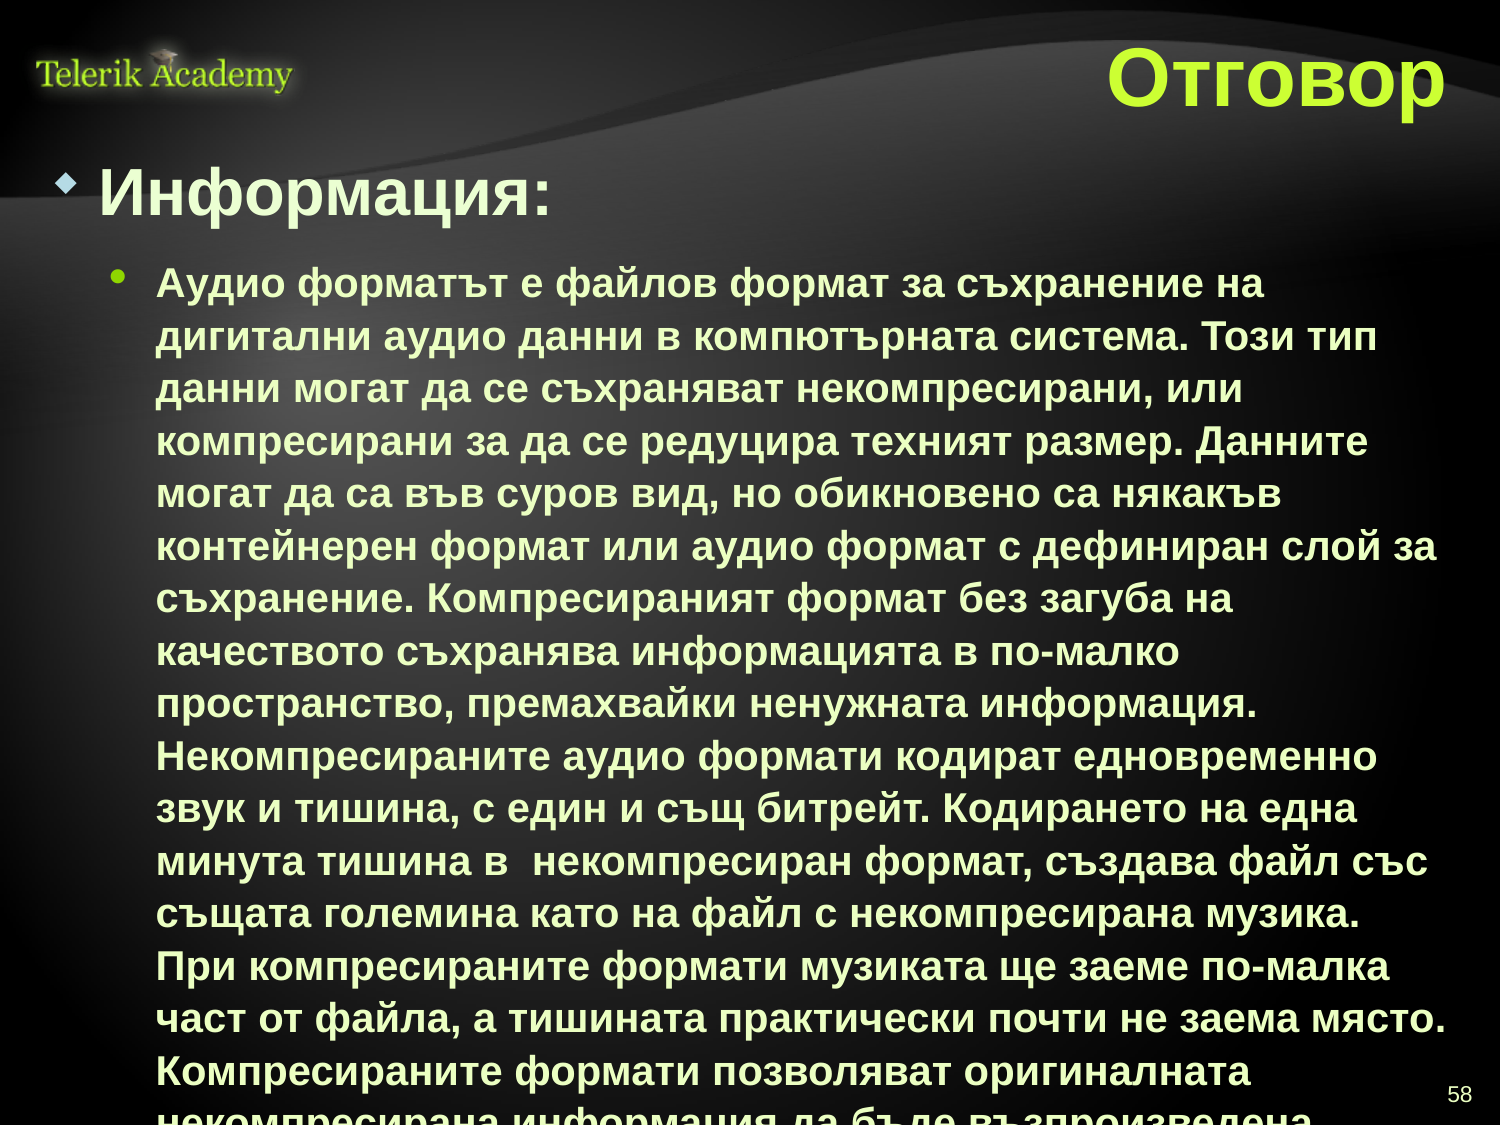

# Отговор
Информация:
Аудио форматът е файлов формат за съхранение на дигитални аудио данни в компютърната система. Този тип данни могат да се съхраняват некомпресирани, или компресирани за да се редуцира техният размер. Данните могат да са във суров вид, но обикновено са някакъв контейнерен формат или аудио формат с дефиниран слой за съхранение. Компресираният формат без загуба на качеството съхранява информацията в по-малко пространство, премахвайки ненужната информация. Некомпресираните аудио формати кодират едновременно звук и тишина, с един и същ битрейт. Кодирането на една минута тишина в  некомпресиран формат, създава файл със същата големина като на файл с некомпресирана музика. При компресираните формати музиката ще заеме по-малка част от файла, а тишината практически почти не заема място. Компресираните формати позволяват оригиналната некомпресирана информация да бъде възпроизведена точно.
Източник: Wikipedia
58